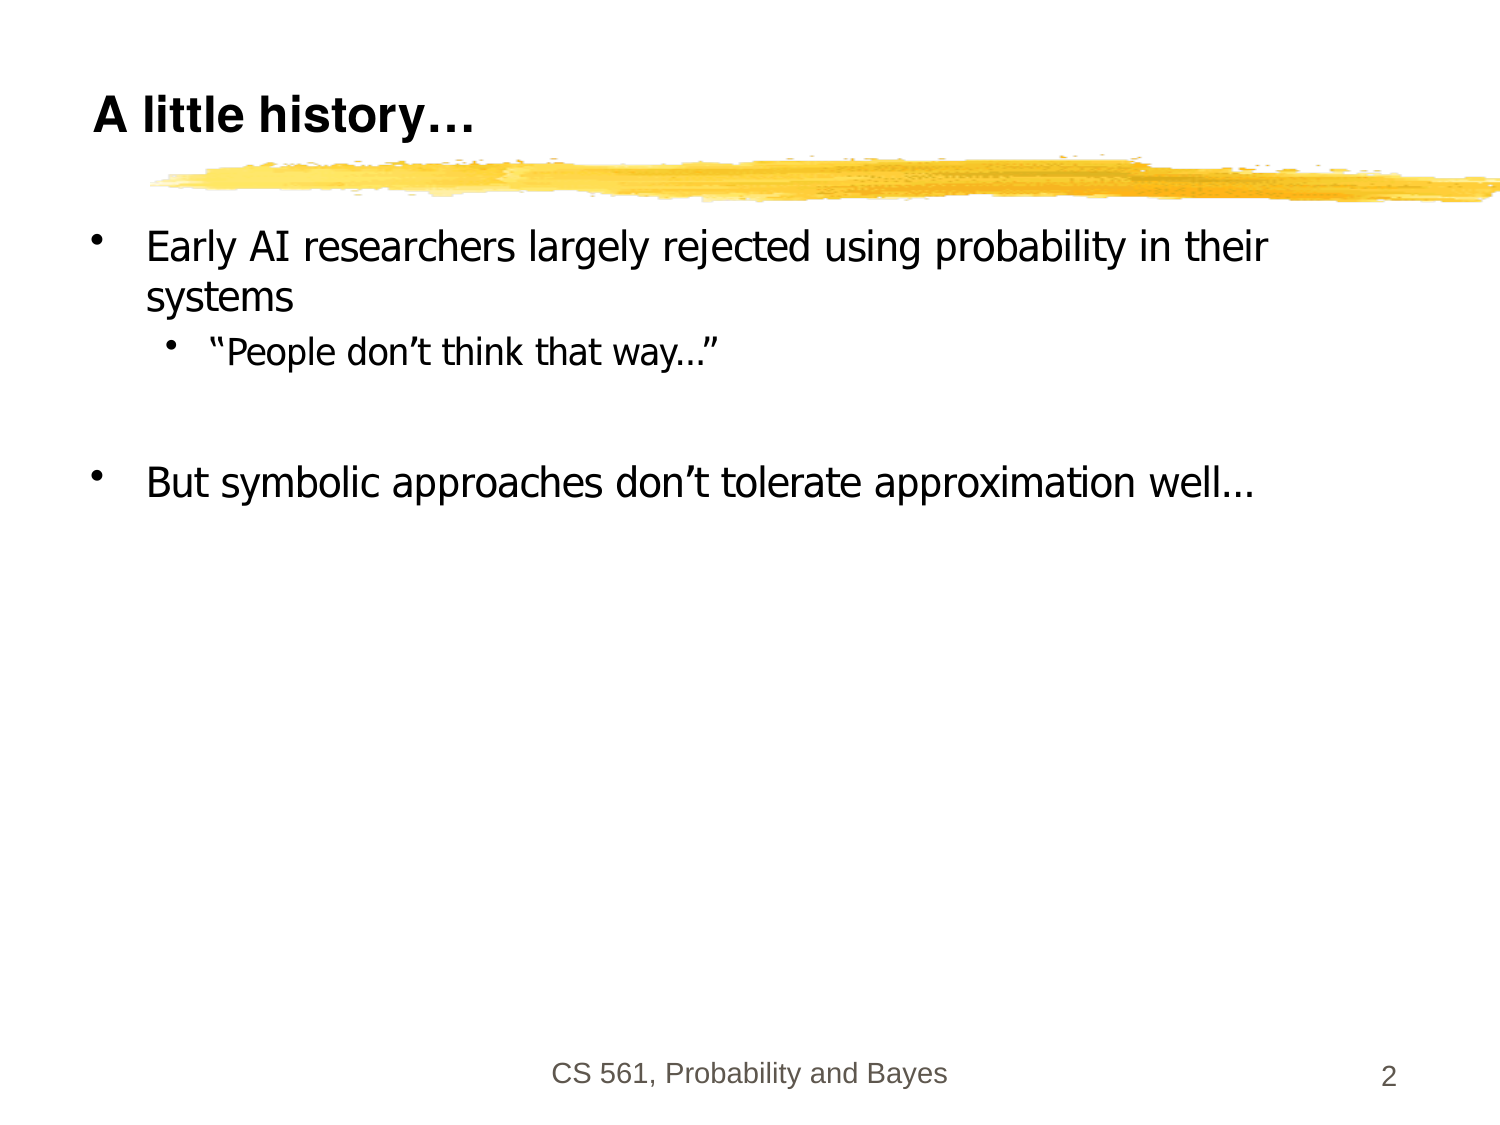

# A little history…
Early AI researchers largely rejected using probability in their systems
“People don’t think that way…”

But symbolic approaches don’t tolerate approximation well…
CS 561, Probability and Bayes
2